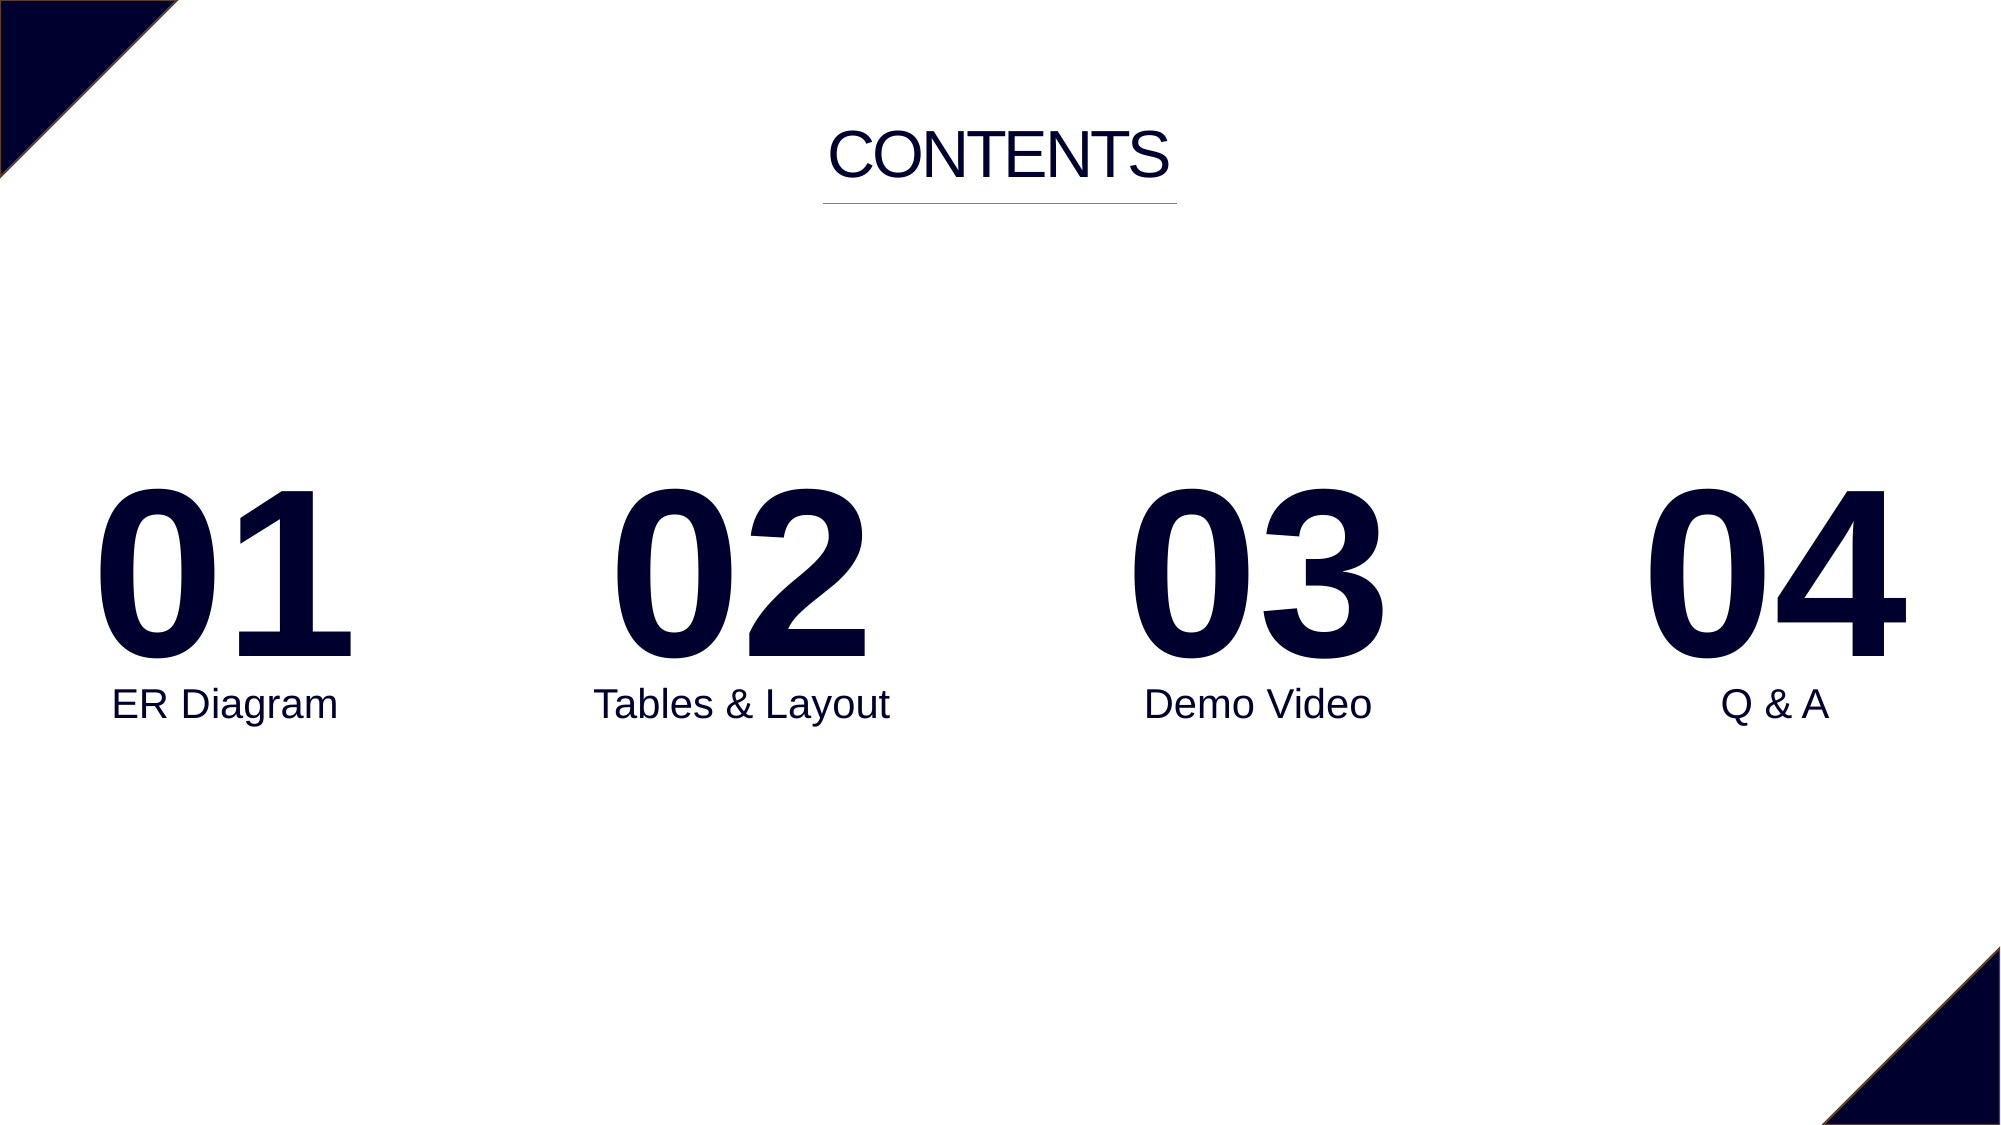

CONTENTS
01
02
03
04
ER Diagram
Tables & Layout
Demo Video
Q & A